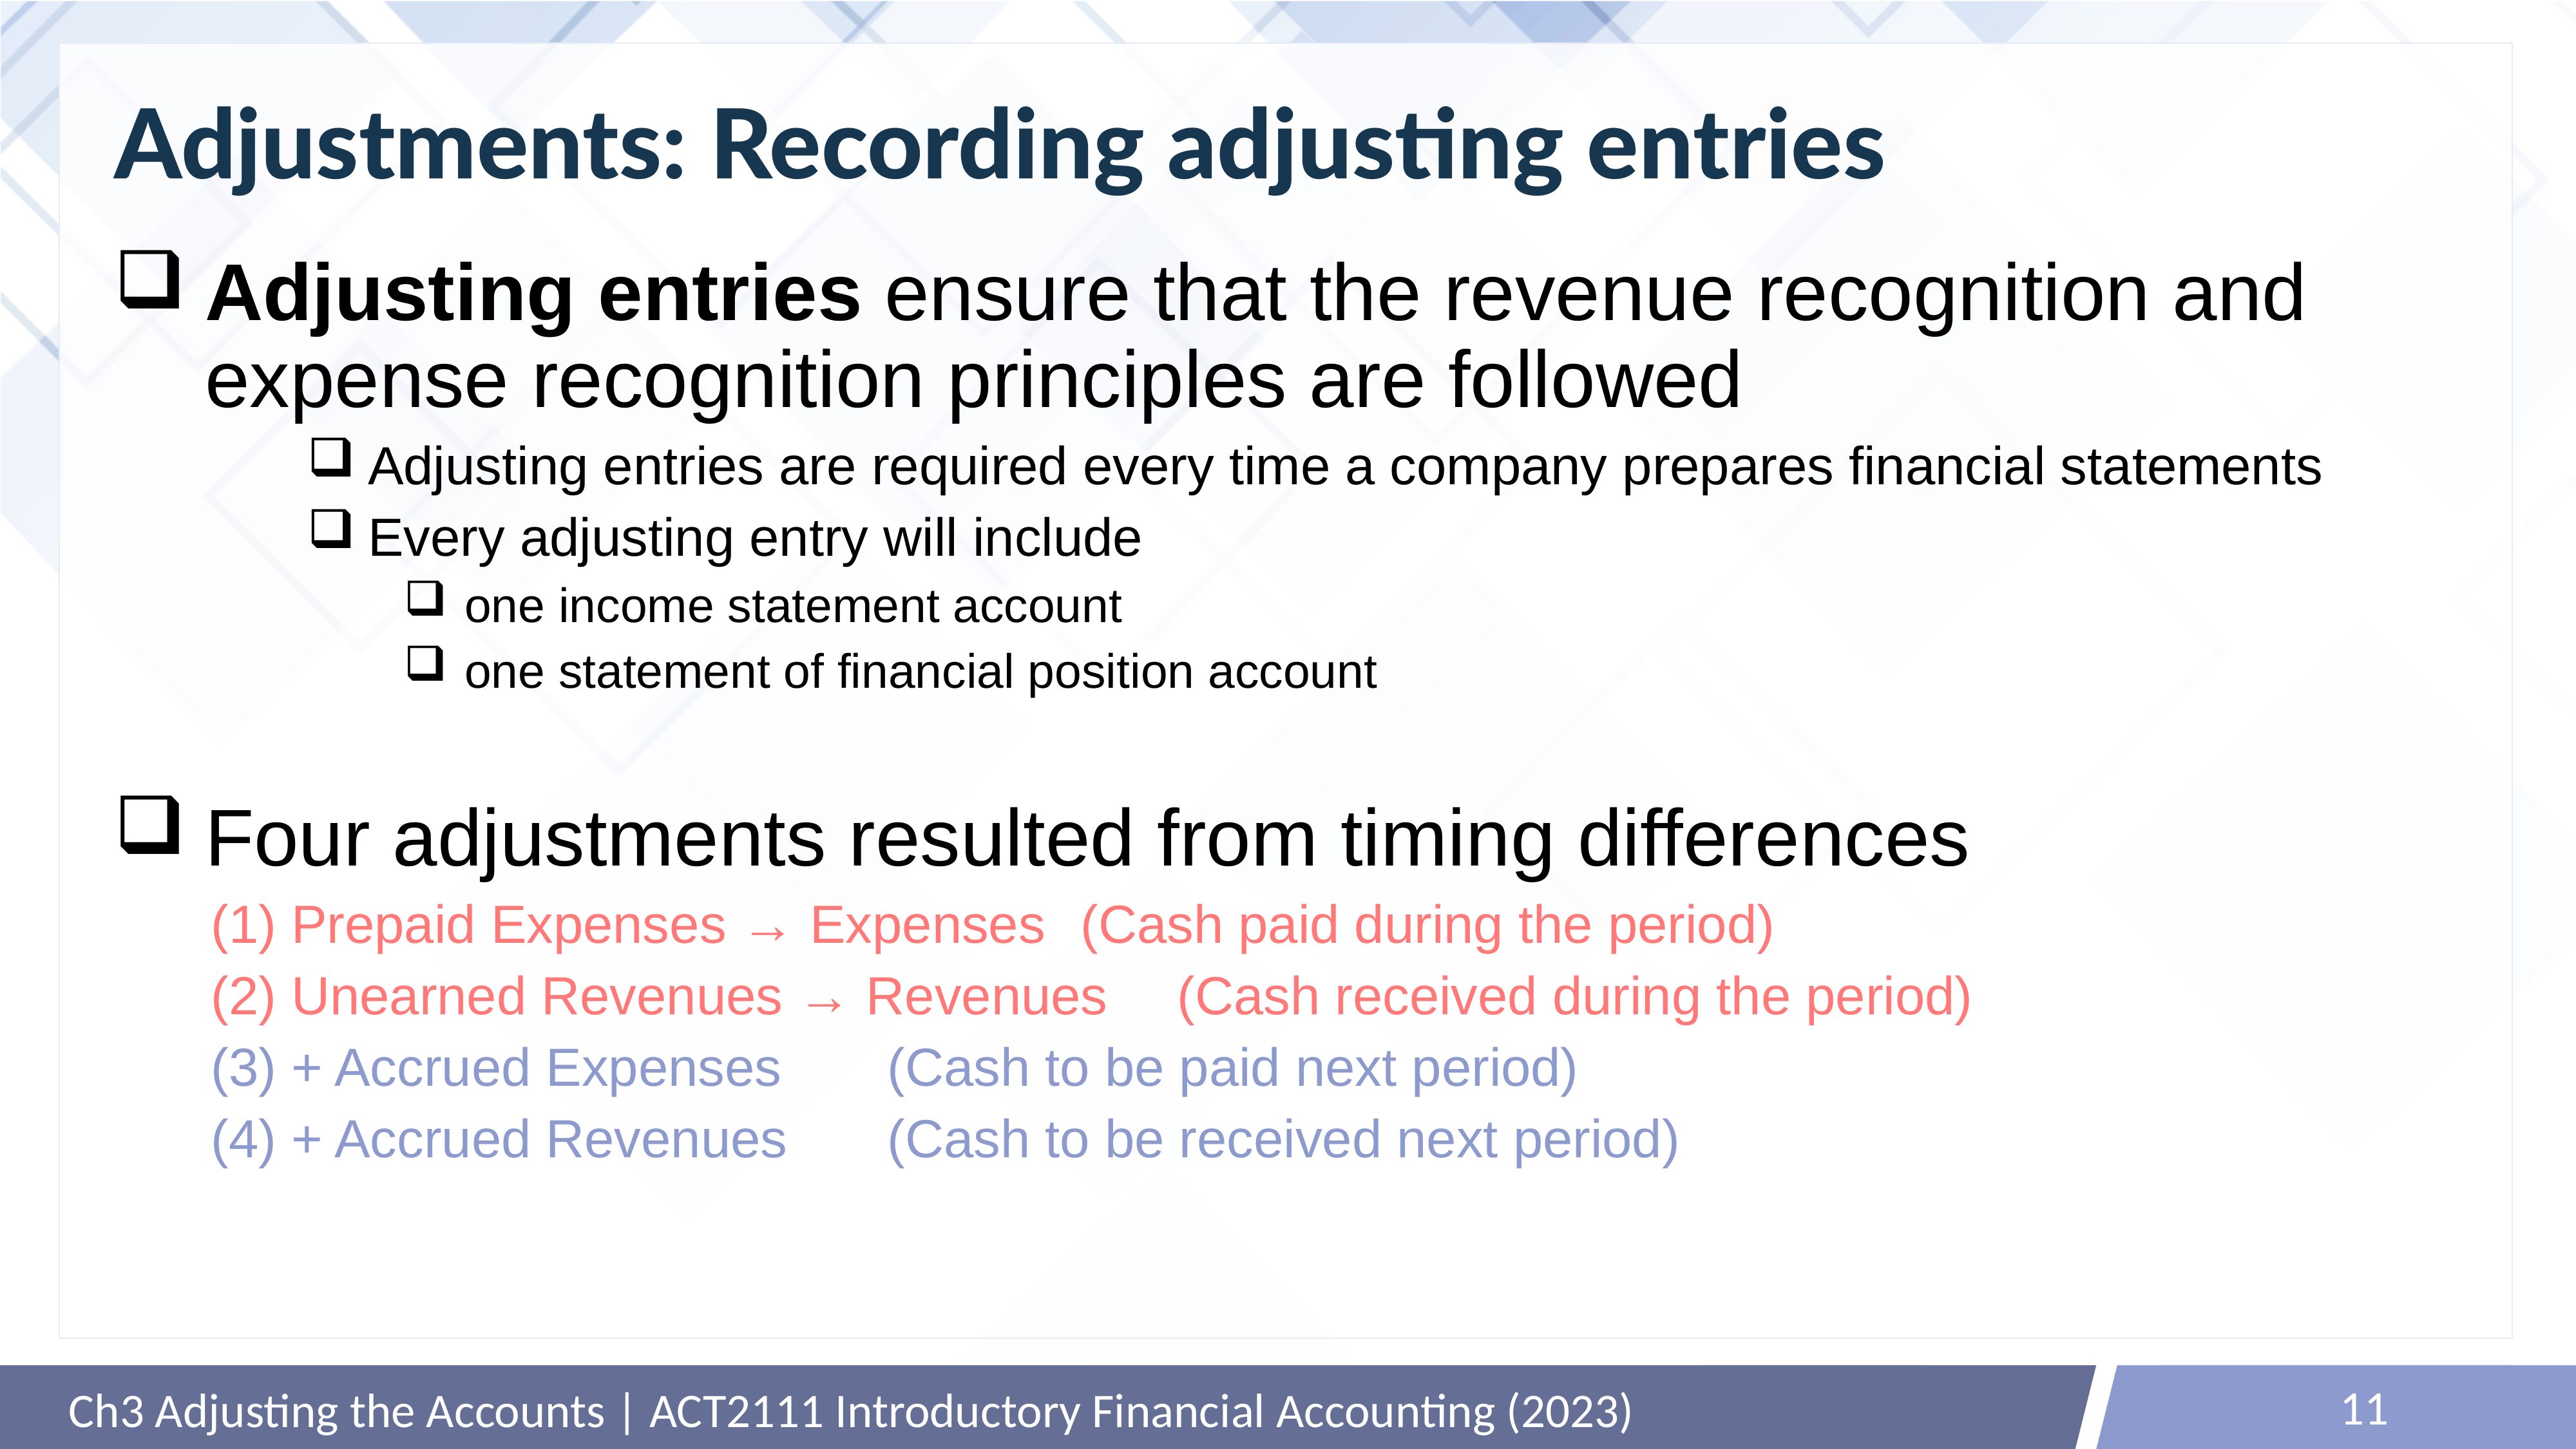

# Adjustments: Recording adjusting entries
Adjusting entries ensure that the revenue recognition and expense recognition principles are followed
Adjusting entries are required every time a company prepares financial statements
Every adjusting entry will include
one income statement account
one statement of financial position account

Four adjustments resulted from timing differences
(1) Prepaid Expenses → Expenses	(Cash paid during the period)
(2) Unearned Revenues → Revenues	(Cash received during the period)
(3) + Accrued Expenses		(Cash to be paid next period)
(4) + Accrued Revenues		(Cash to be received next period)

11
Ch3 Adjusting the Accounts | ACT2111 Introductory Financial Accounting (2023)